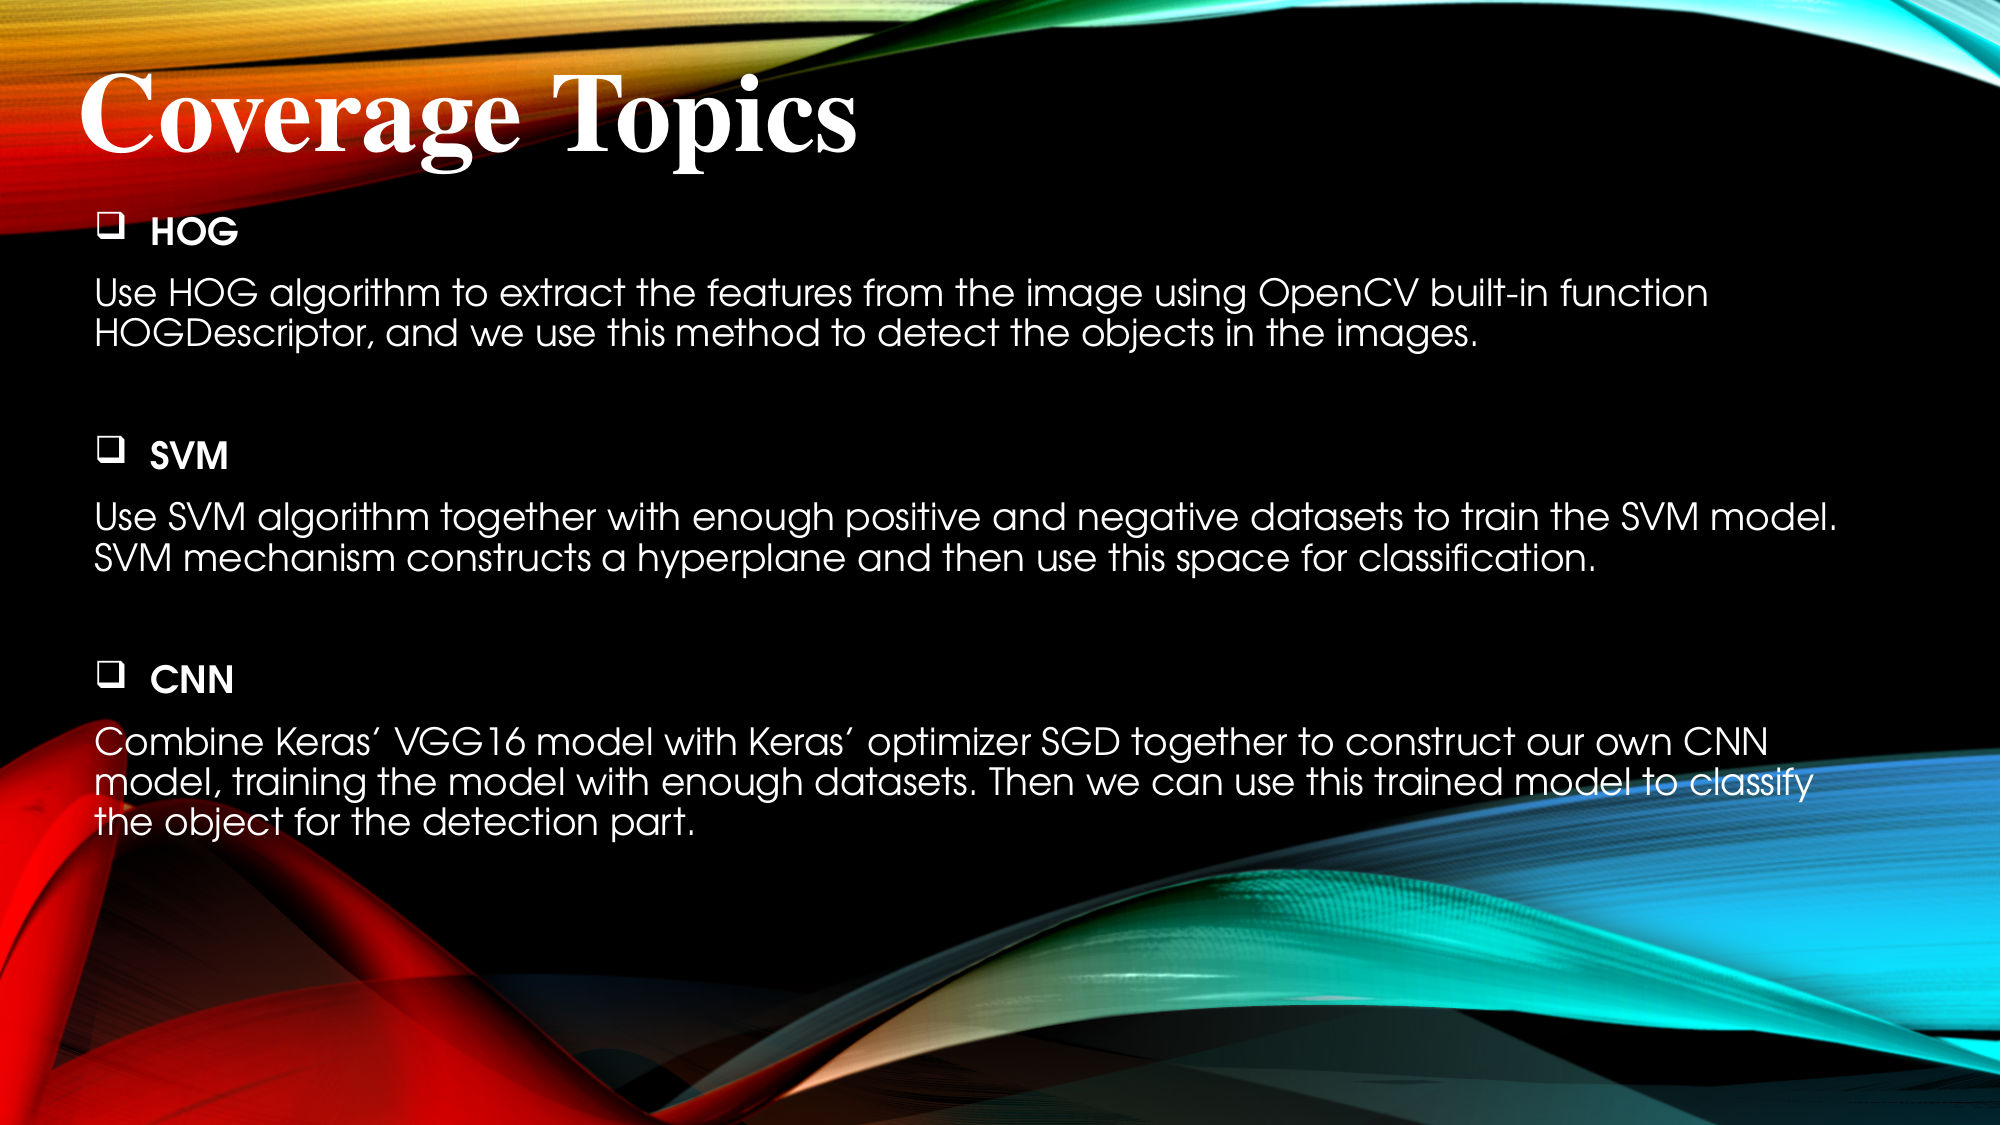

Coverage Topics
HOG
Use HOG algorithm to extract the features from the image using OpenCV built-in function HOGDescriptor, and we use this method to detect the objects in the images.

SVM
Use SVM algorithm together with enough positive and negative datasets to train the SVM model. SVM mechanism constructs a hyperplane and then use this space for classification.

CNN
Combine Keras’ VGG16 model with Keras’ optimizer SGD together to construct our own CNN model, training the model with enough datasets. Then we can use this trained model to classify the object for the detection part.